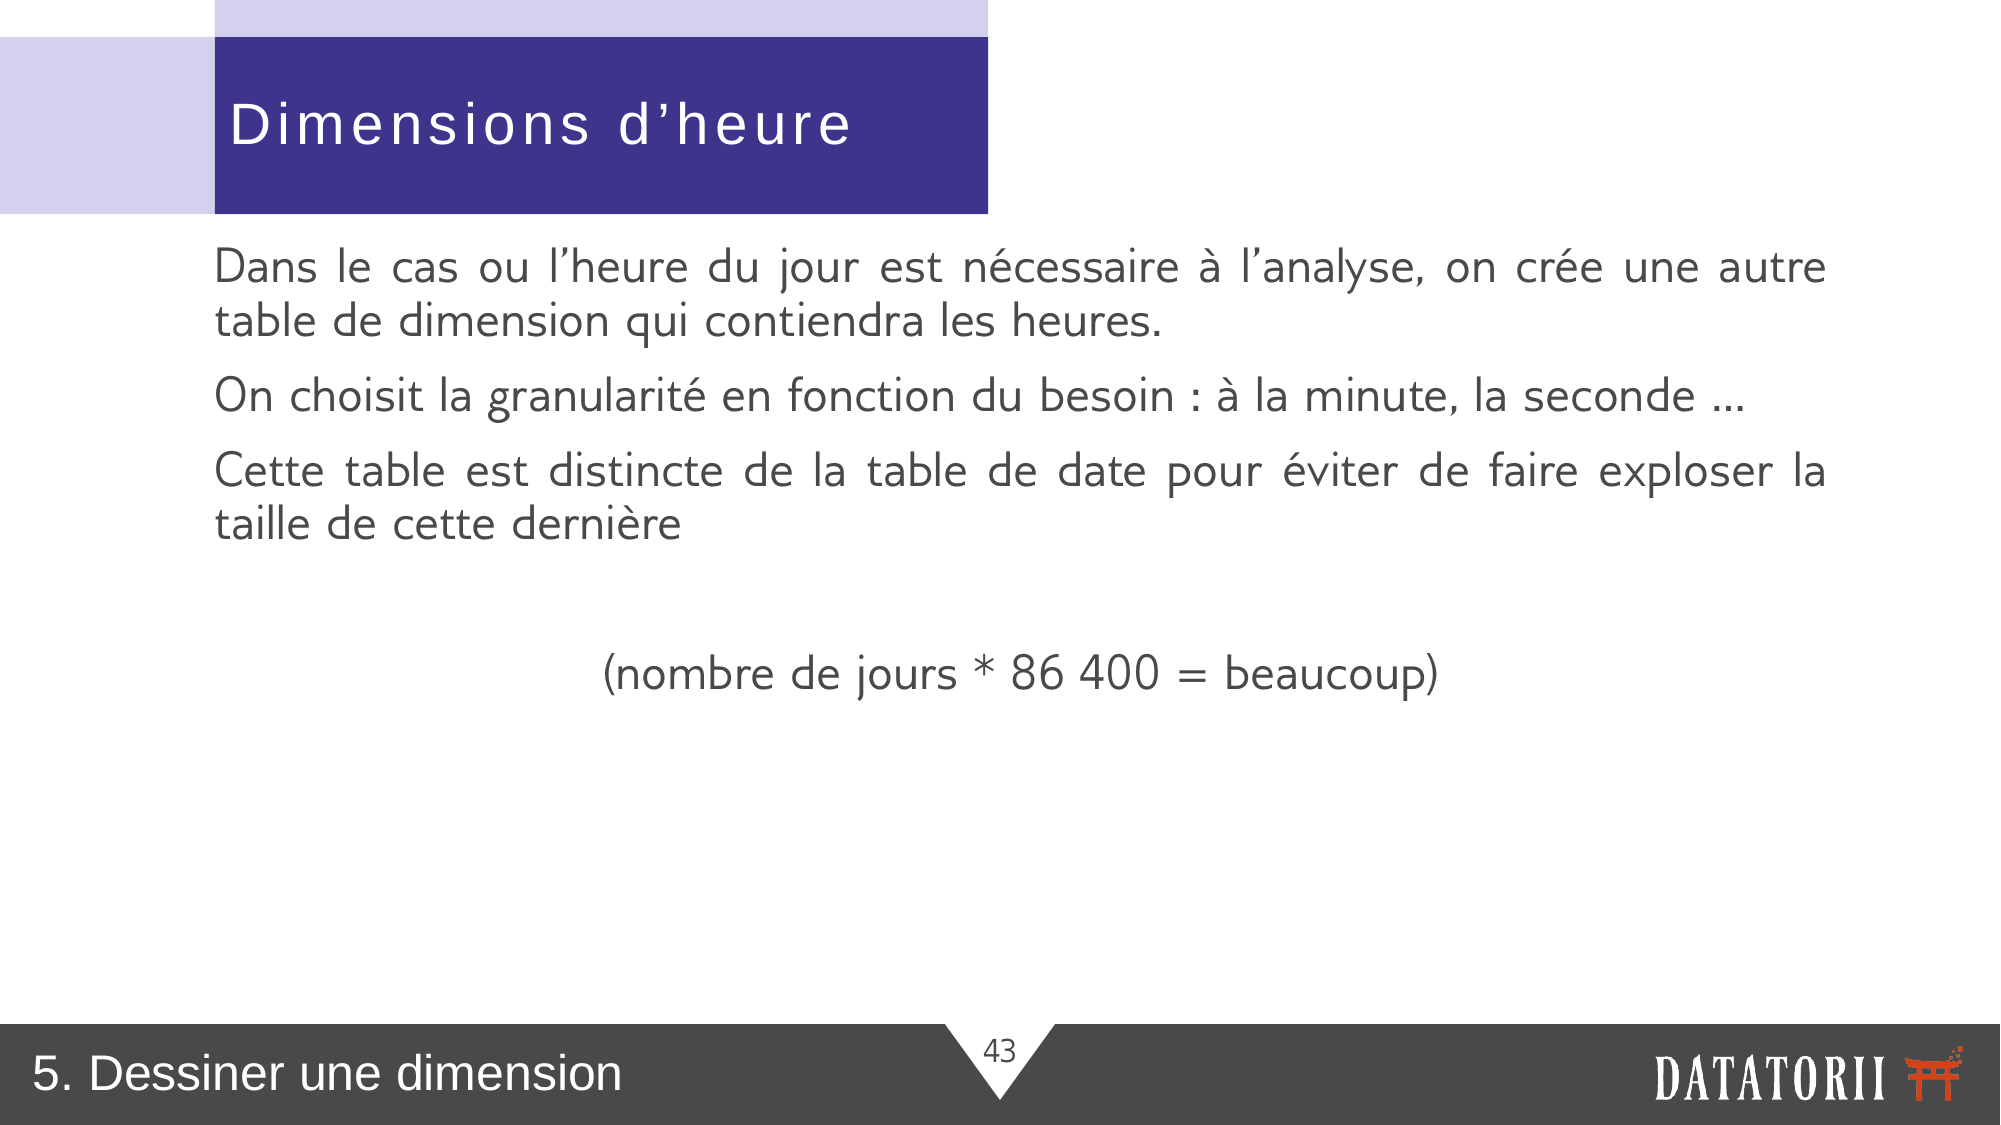

Dimensions d’heure
Dans le cas ou l’heure du jour est nécessaire à l’analyse, on crée une autre table de dimension qui contiendra les heures.
On choisit la granularité en fonction du besoin : à la minute, la seconde …
Cette table est distincte de la table de date pour éviter de faire exploser la taille de cette dernière

(nombre de jours * 86 400 = beaucoup)
5. Dessiner une dimension